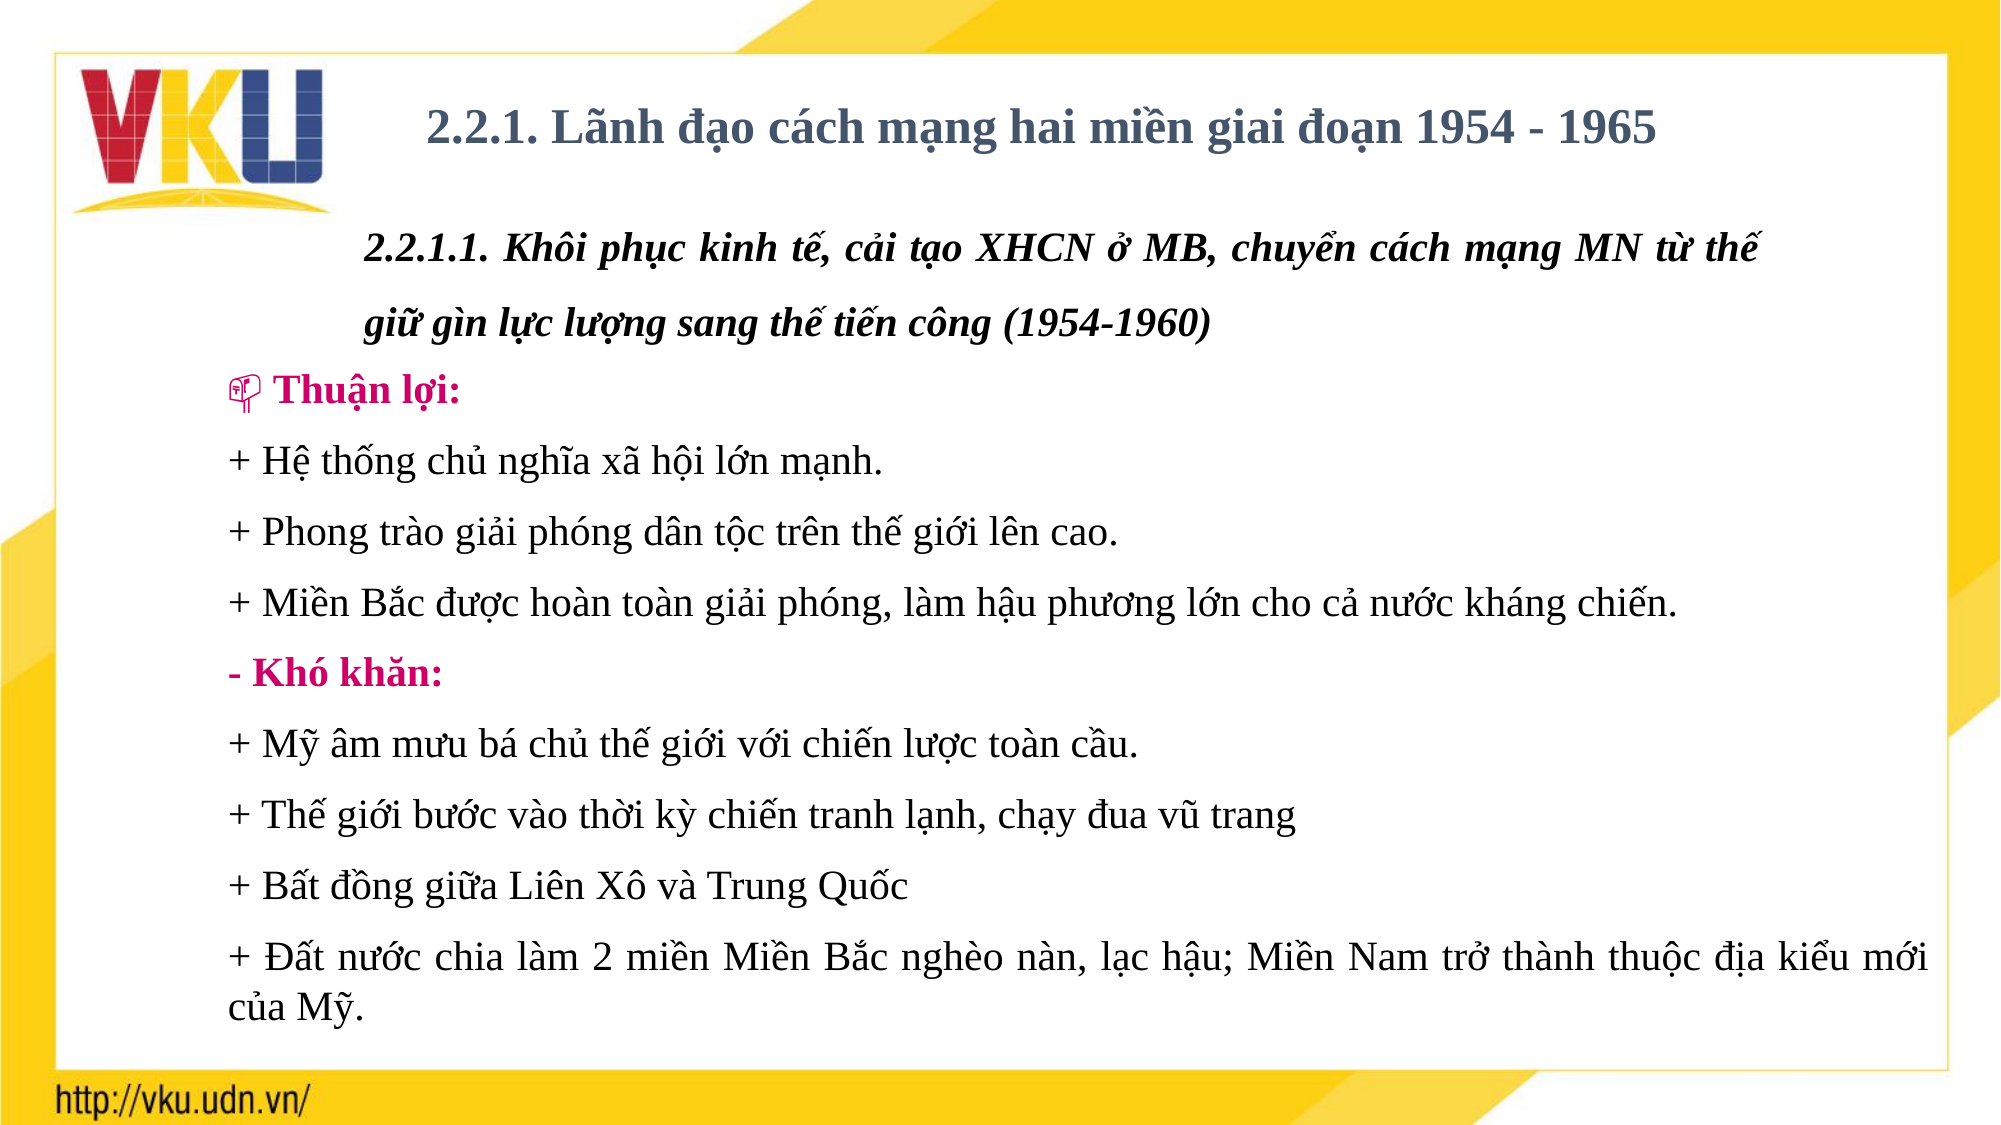

2.2.1. Lãnh đạo cách mạng hai miền giai đoạn 1954 - 1965
2.2.1.1. Khôi phục kinh tế, cải tạo XHCN ở MB, chuyển cách mạng MN từ thế giữ gìn lực lượng sang thế tiến công (1954-1960)
 Thuận lợi:
+ Hệ thống chủ nghĩa xã hội lớn mạnh.
+ Phong trào giải phóng dân tộc trên thế giới lên cao.
+ Miền Bắc được hoàn toàn giải phóng, làm hậu phương lớn cho cả nước kháng chiến.
- Khó khăn:
+ Mỹ âm mưu bá chủ thế giới với chiến lược toàn cầu.
+ Thế giới bước vào thời kỳ chiến tranh lạnh, chạy đua vũ trang
+ Bất đồng giữa Liên Xô và Trung Quốc
+ Đất nước chia làm 2 miền Miền Bắc nghèo nàn, lạc hậu; Miền Nam trở thành thuộc địa kiểu mới của Mỹ.